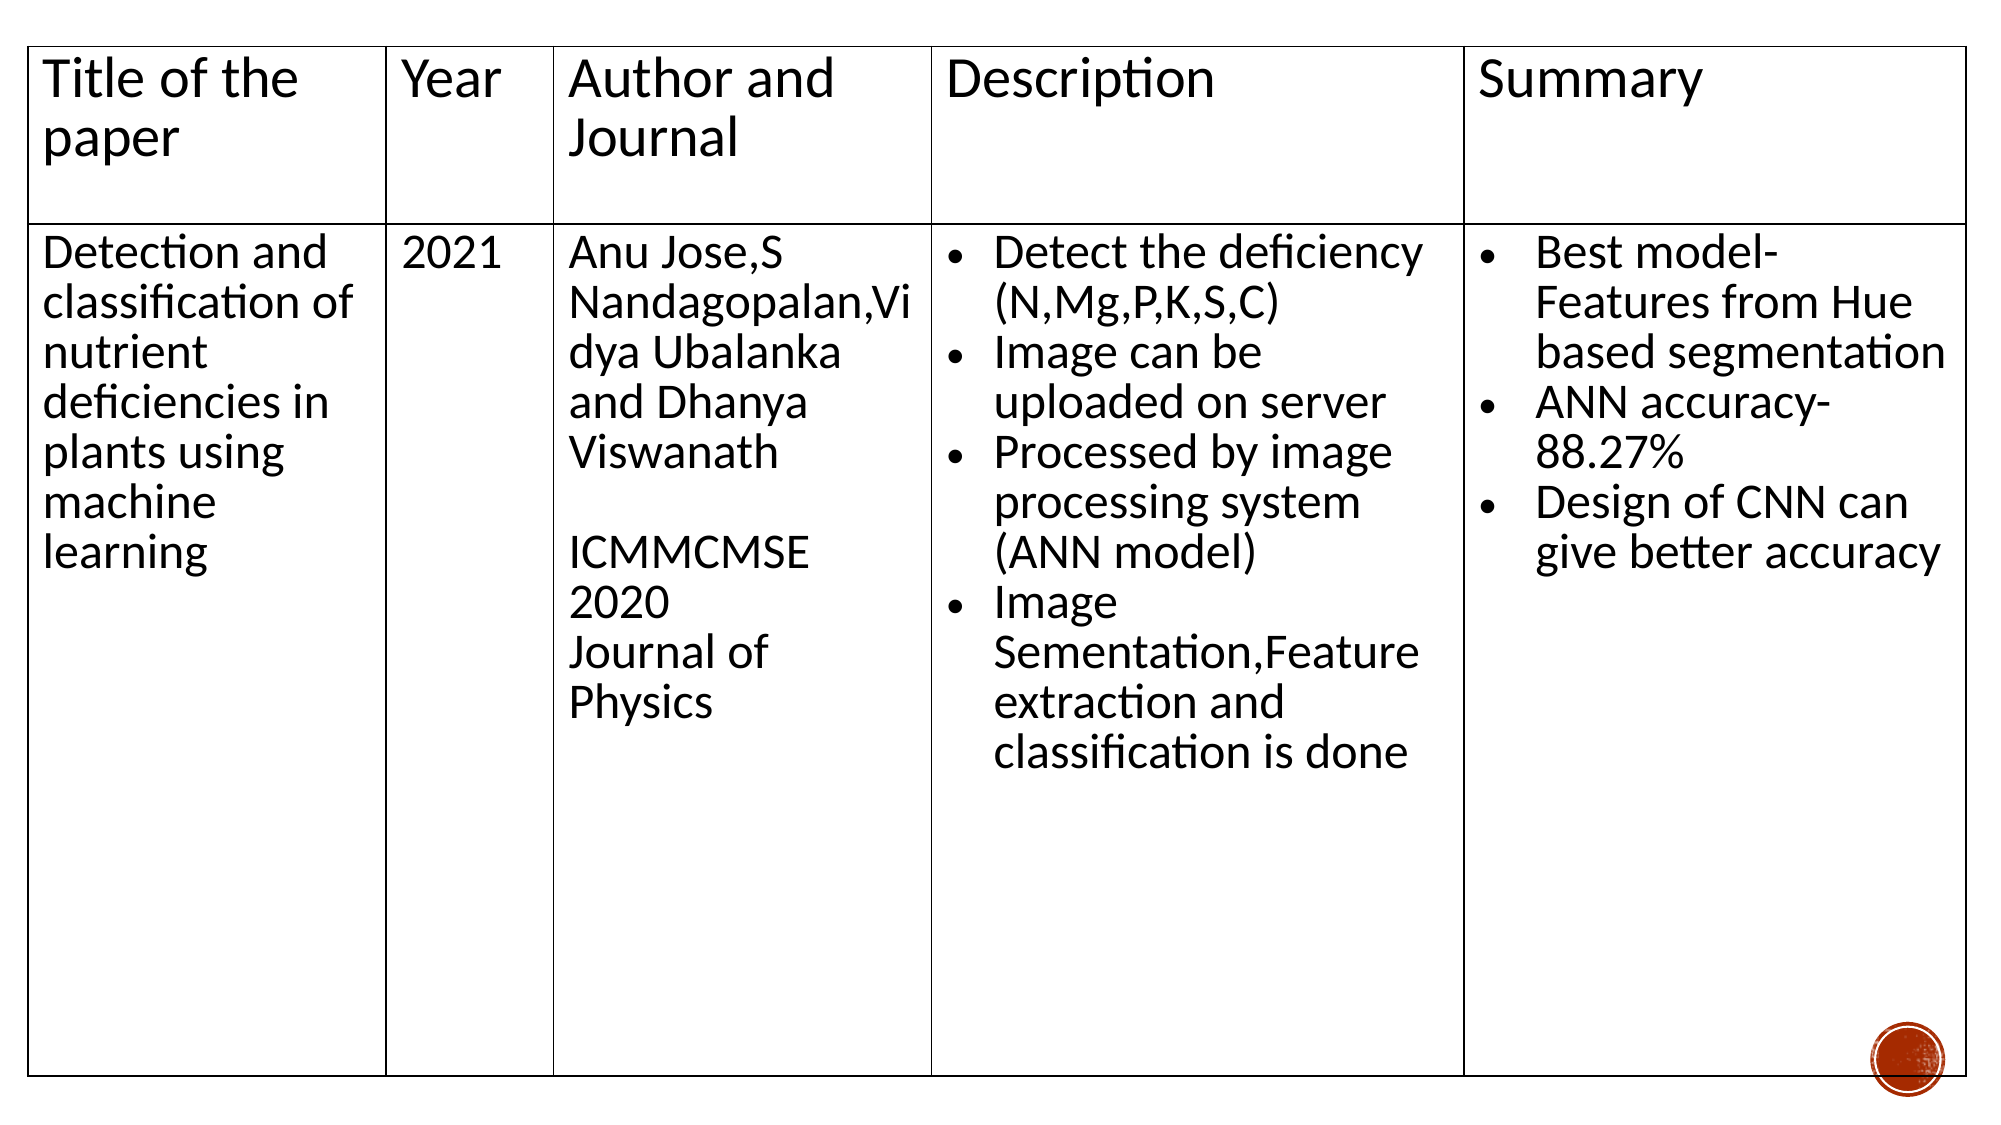

| Title of the paper | Year | Author and Journal | Description | Summary |
| --- | --- | --- | --- | --- |
| Detection and classification of nutrient deficiencies in plants using machine learning | 2021 | Anu Jose,S Nandagopalan,Vidya Ubalanka and Dhanya Viswanath ICMMCMSE 2020 Journal of Physics | Detect the deficiency (N,Mg,P,K,S,C) Image can be uploaded on server Processed by image processing system (ANN model) Image Sementation,Feature extraction and classification is done | Best model-Features from Hue based segmentation ANN accuracy-88.27% Design of CNN can give better accuracy |